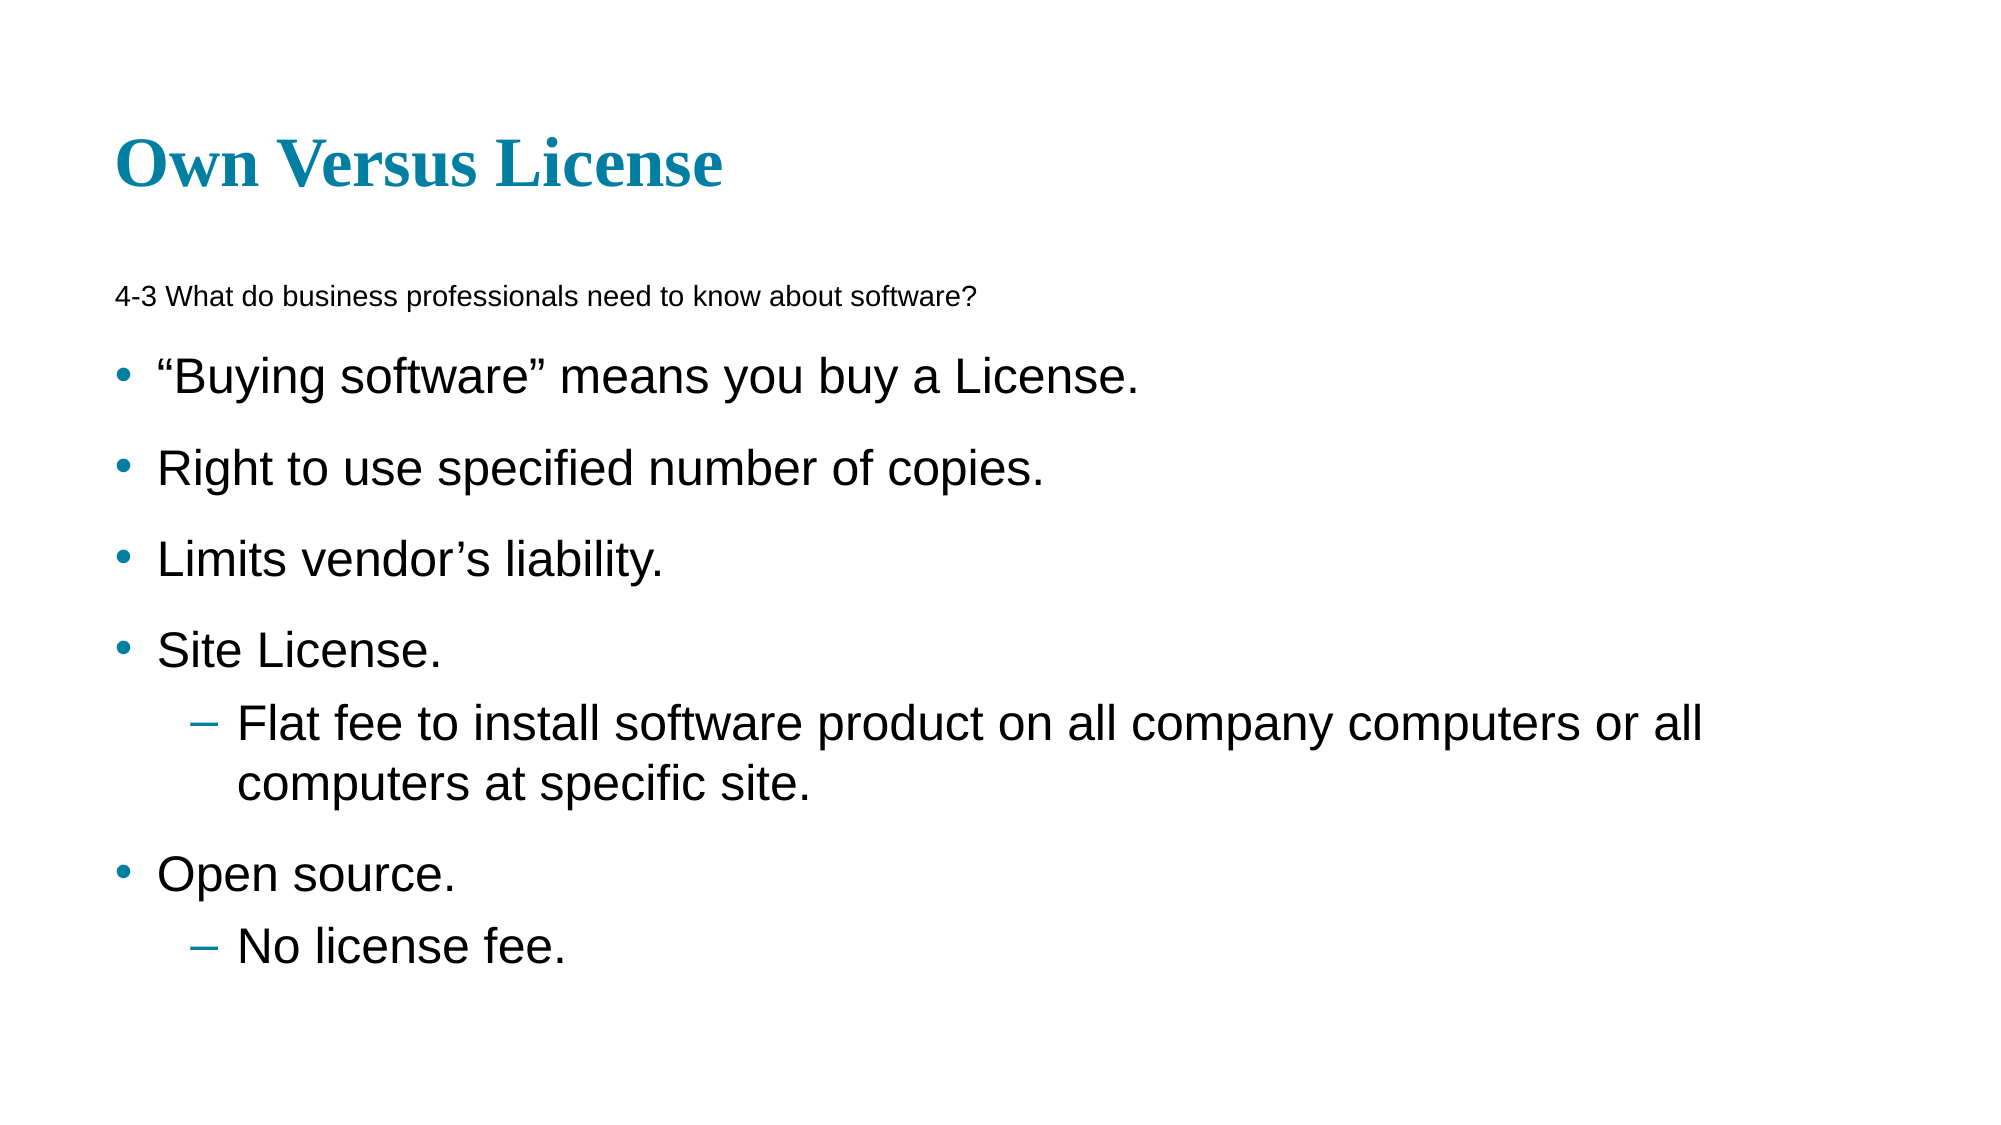

# Own Versus License
4-3 What do business professionals need to know about software?
“Buying software” means you buy a License.
Right to use specified number of copies.
Limits vendor’s liability.
Site License.
Flat fee to install software product on all company computers or all computers at specific site.
Open source.
No license fee.